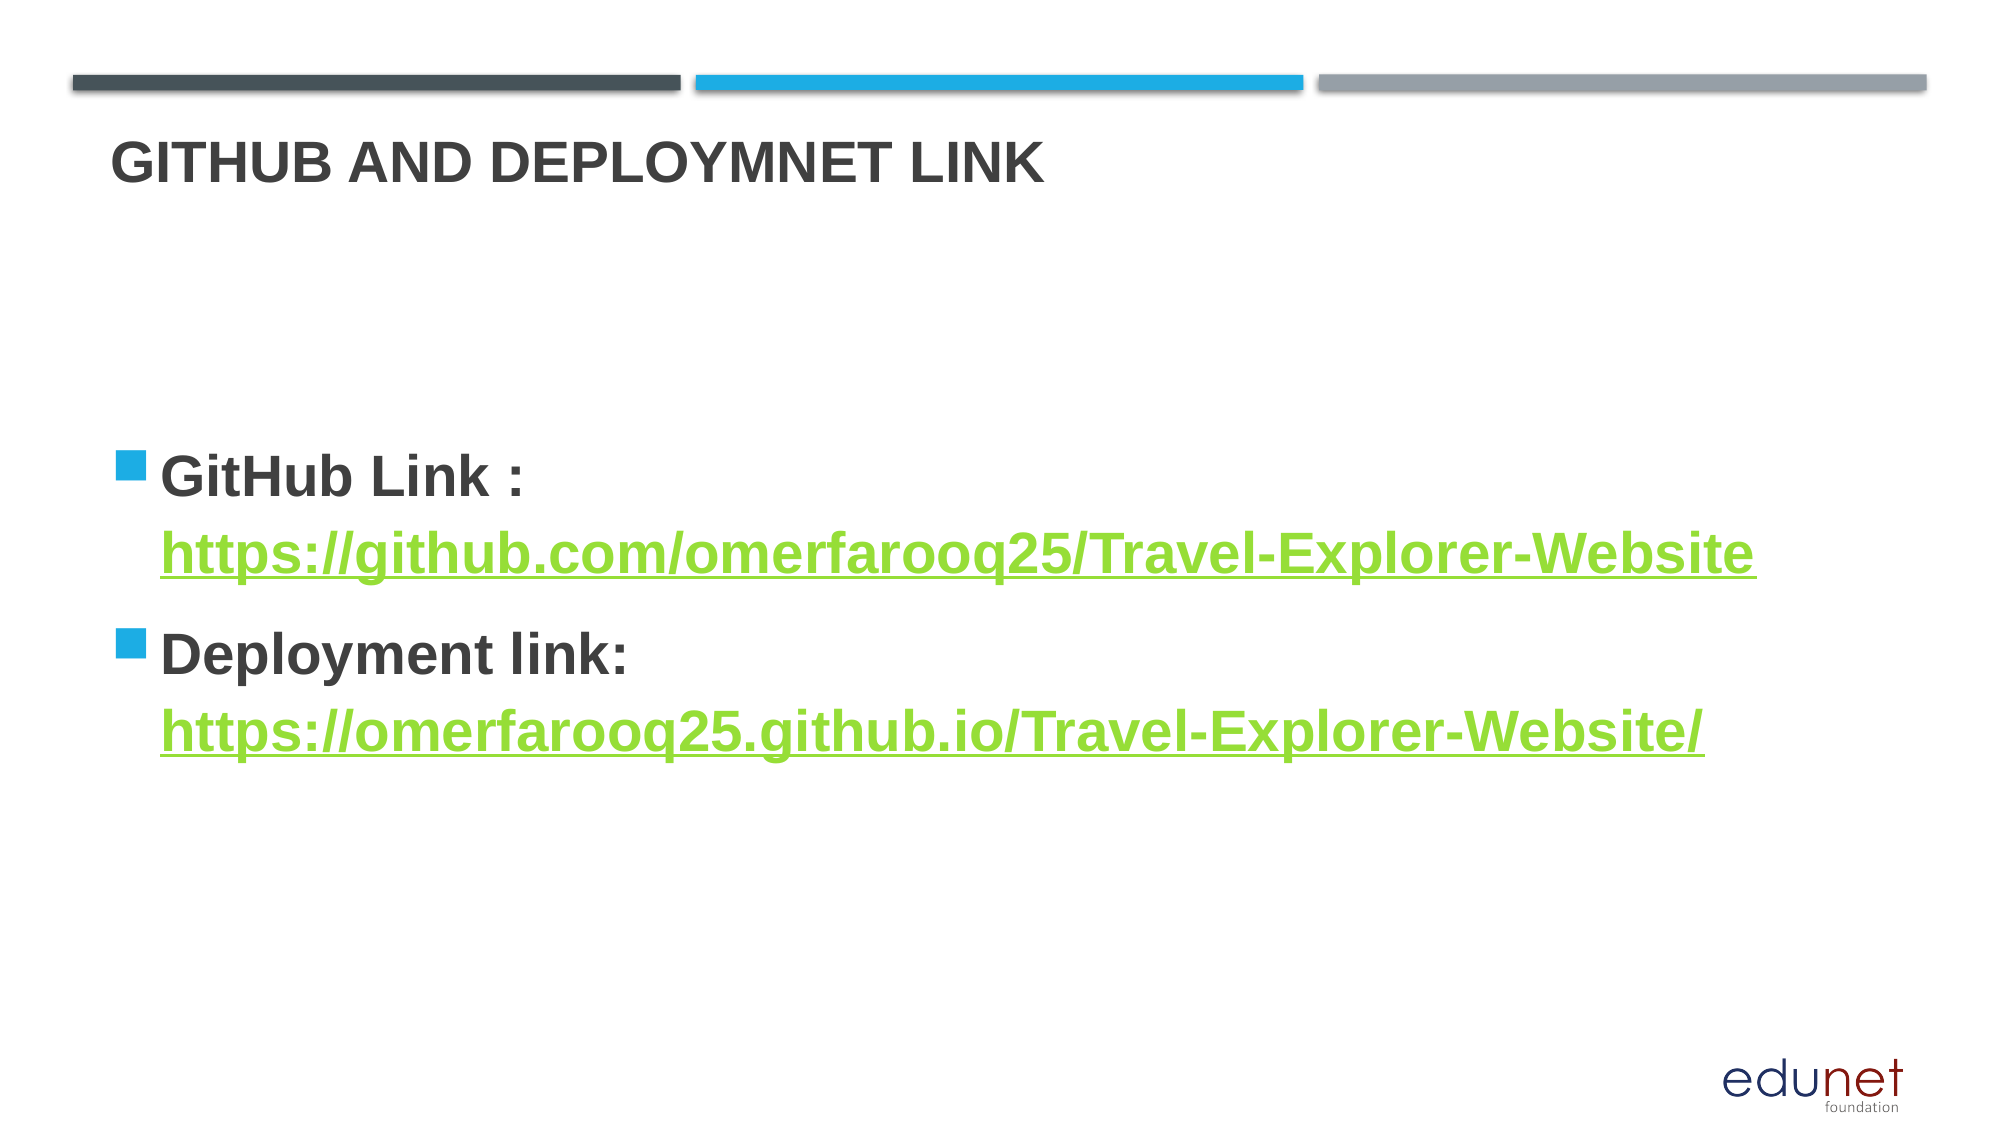

# GITHUB AND DEPLOYMNET LINK
GitHub Link : https://github.com/omerfarooq25/Travel-Explorer-Website
Deployment link: https://omerfarooq25.github.io/Travel-Explorer-Website/